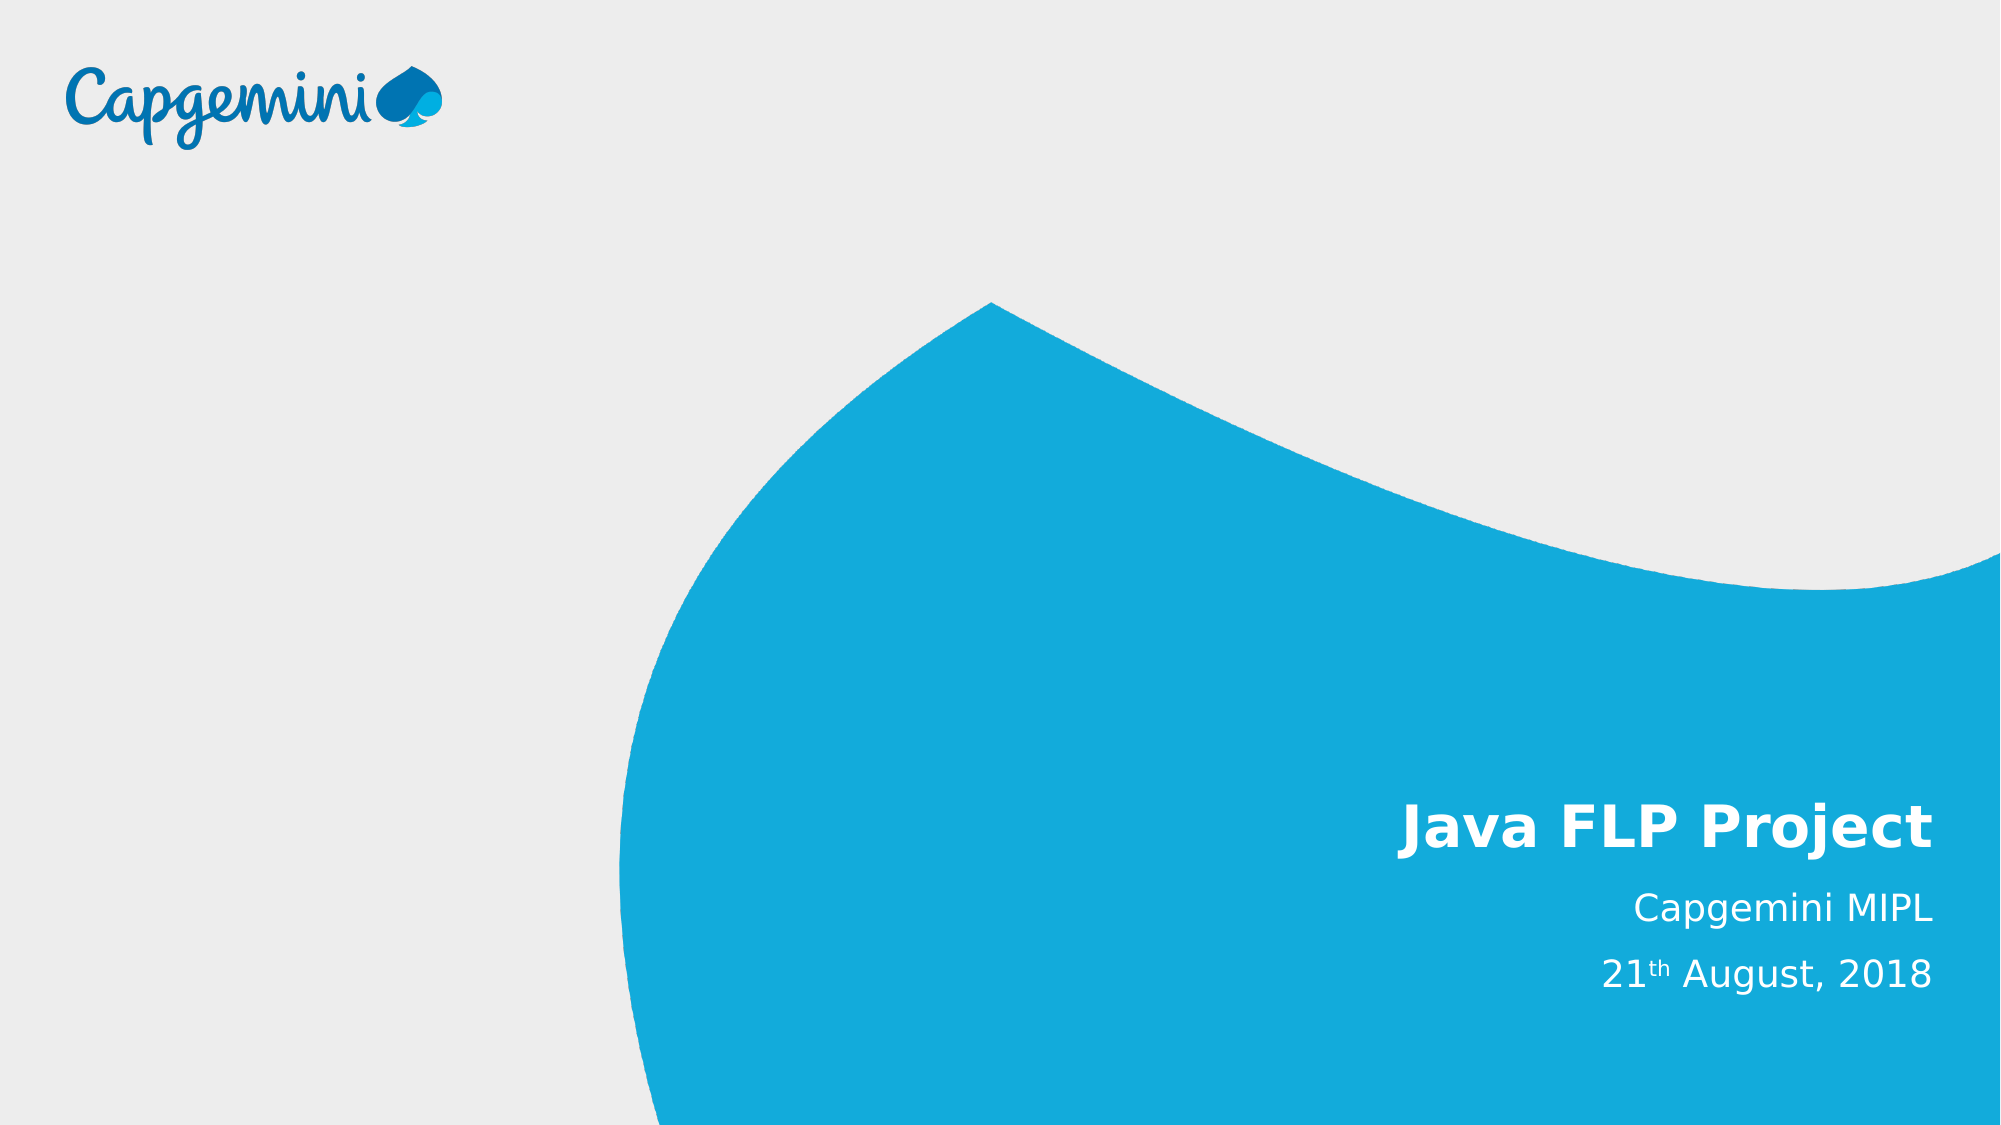

Java FLP Project
Capgemini MIPL
21th August, 2018